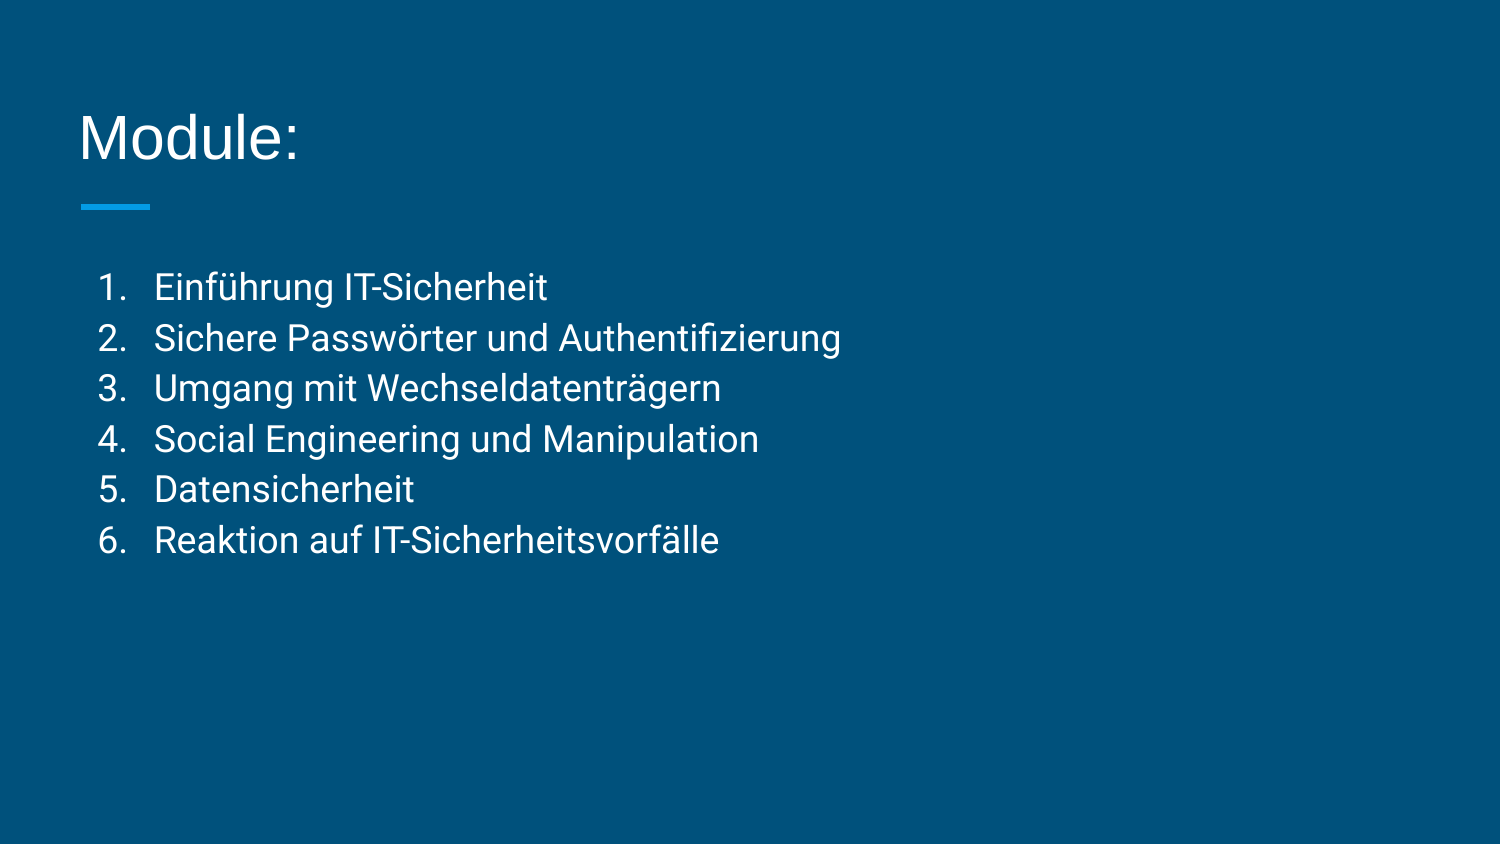

# Module:
Einführung IT-Sicherheit
Sichere Passwörter und Authentifizierung
Umgang mit Wechseldatenträgern
Social Engineering und Manipulation
Datensicherheit
Reaktion auf IT-Sicherheitsvorfälle